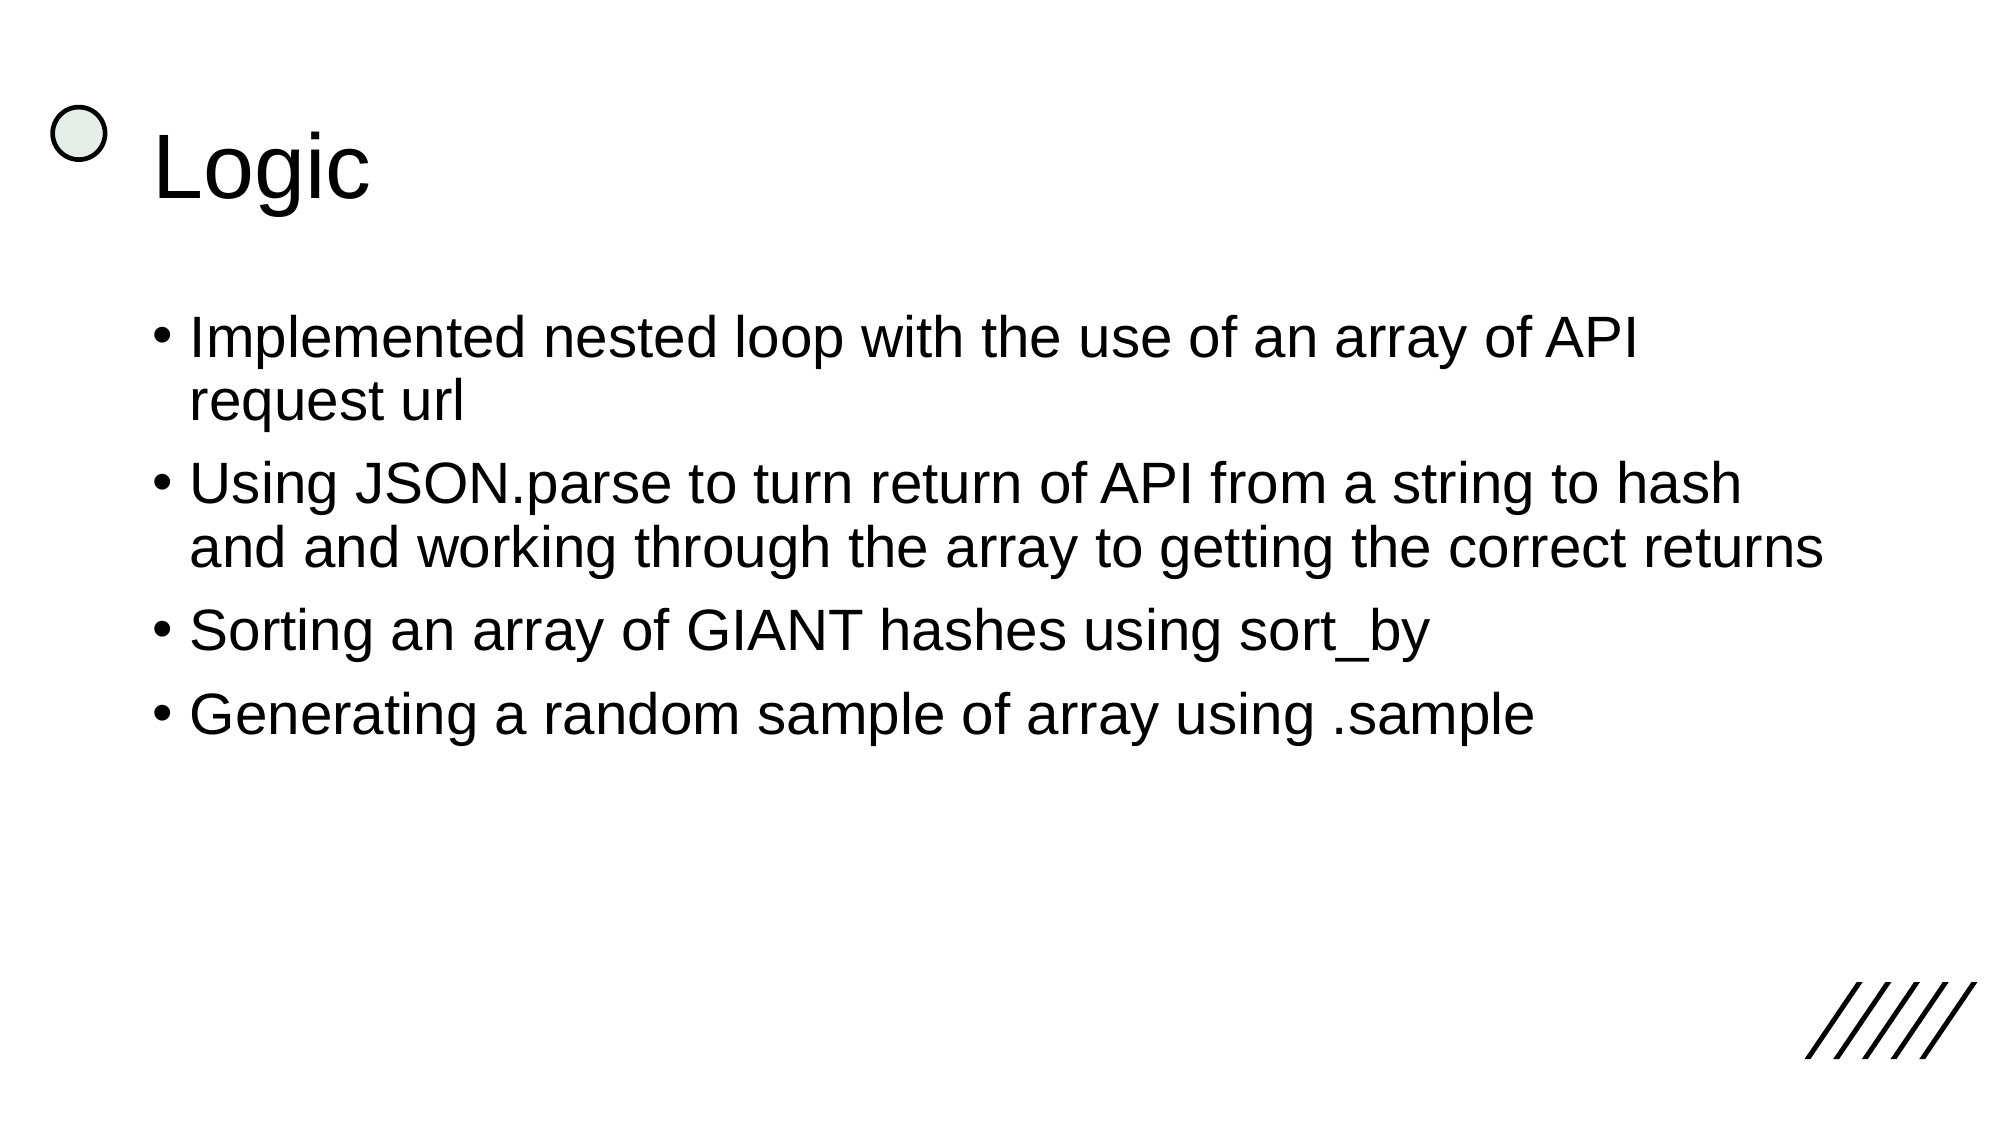

# Logic
Implemented nested loop with the use of an array of API request url
Using JSON.parse to turn return of API from a string to hash and and working through the array to getting the correct returns
Sorting an array of GIANT hashes using sort_by
Generating a random sample of array using .sample